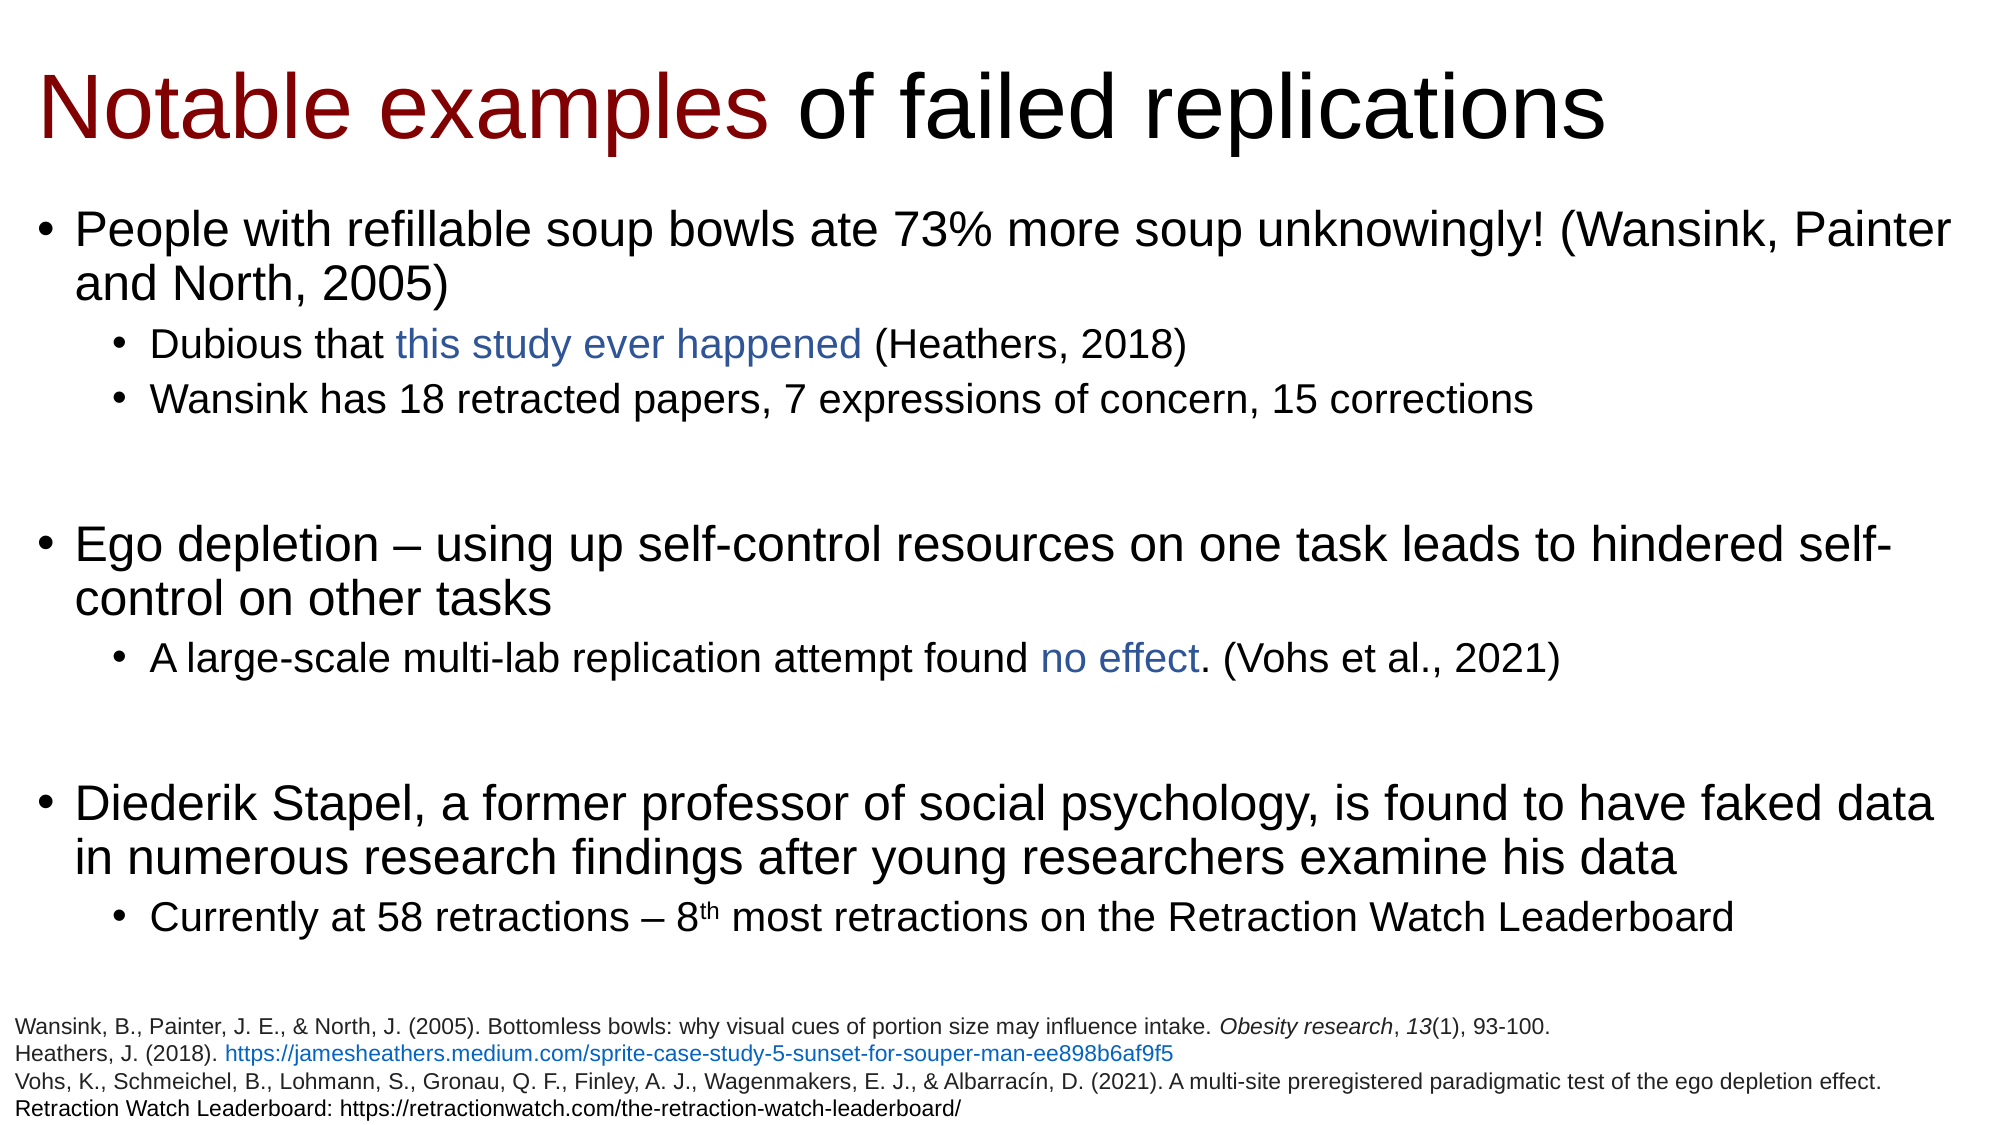

# Notable examples of failed replications
People with refillable soup bowls ate 73% more soup unknowingly! (Wansink, Painter and North, 2005)
Dubious that this study ever happened (Heathers, 2018)
Wansink has 18 retracted papers, 7 expressions of concern, 15 corrections

Ego depletion – using up self-control resources on one task leads to hindered self-control on other tasks
A large-scale multi-lab replication attempt found no effect. (Vohs et al., 2021)

Diederik Stapel, a former professor of social psychology, is found to have faked data in numerous research findings after young researchers examine his data
Currently at 58 retractions – 8th most retractions on the Retraction Watch Leaderboard

Wansink, B., Painter, J. E., & North, J. (2005). Bottomless bowls: why visual cues of portion size may influence intake. Obesity research, 13(1), 93-100.
Heathers, J. (2018). https://jamesheathers.medium.com/sprite-case-study-5-sunset-for-souper-man-ee898b6af9f5
Vohs, K., Schmeichel, B., Lohmann, S., Gronau, Q. F., Finley, A. J., Wagenmakers, E. J., & Albarracín, D. (2021). A multi-site preregistered paradigmatic test of the ego depletion effect.
Retraction Watch Leaderboard: https://retractionwatch.com/the-retraction-watch-leaderboard/